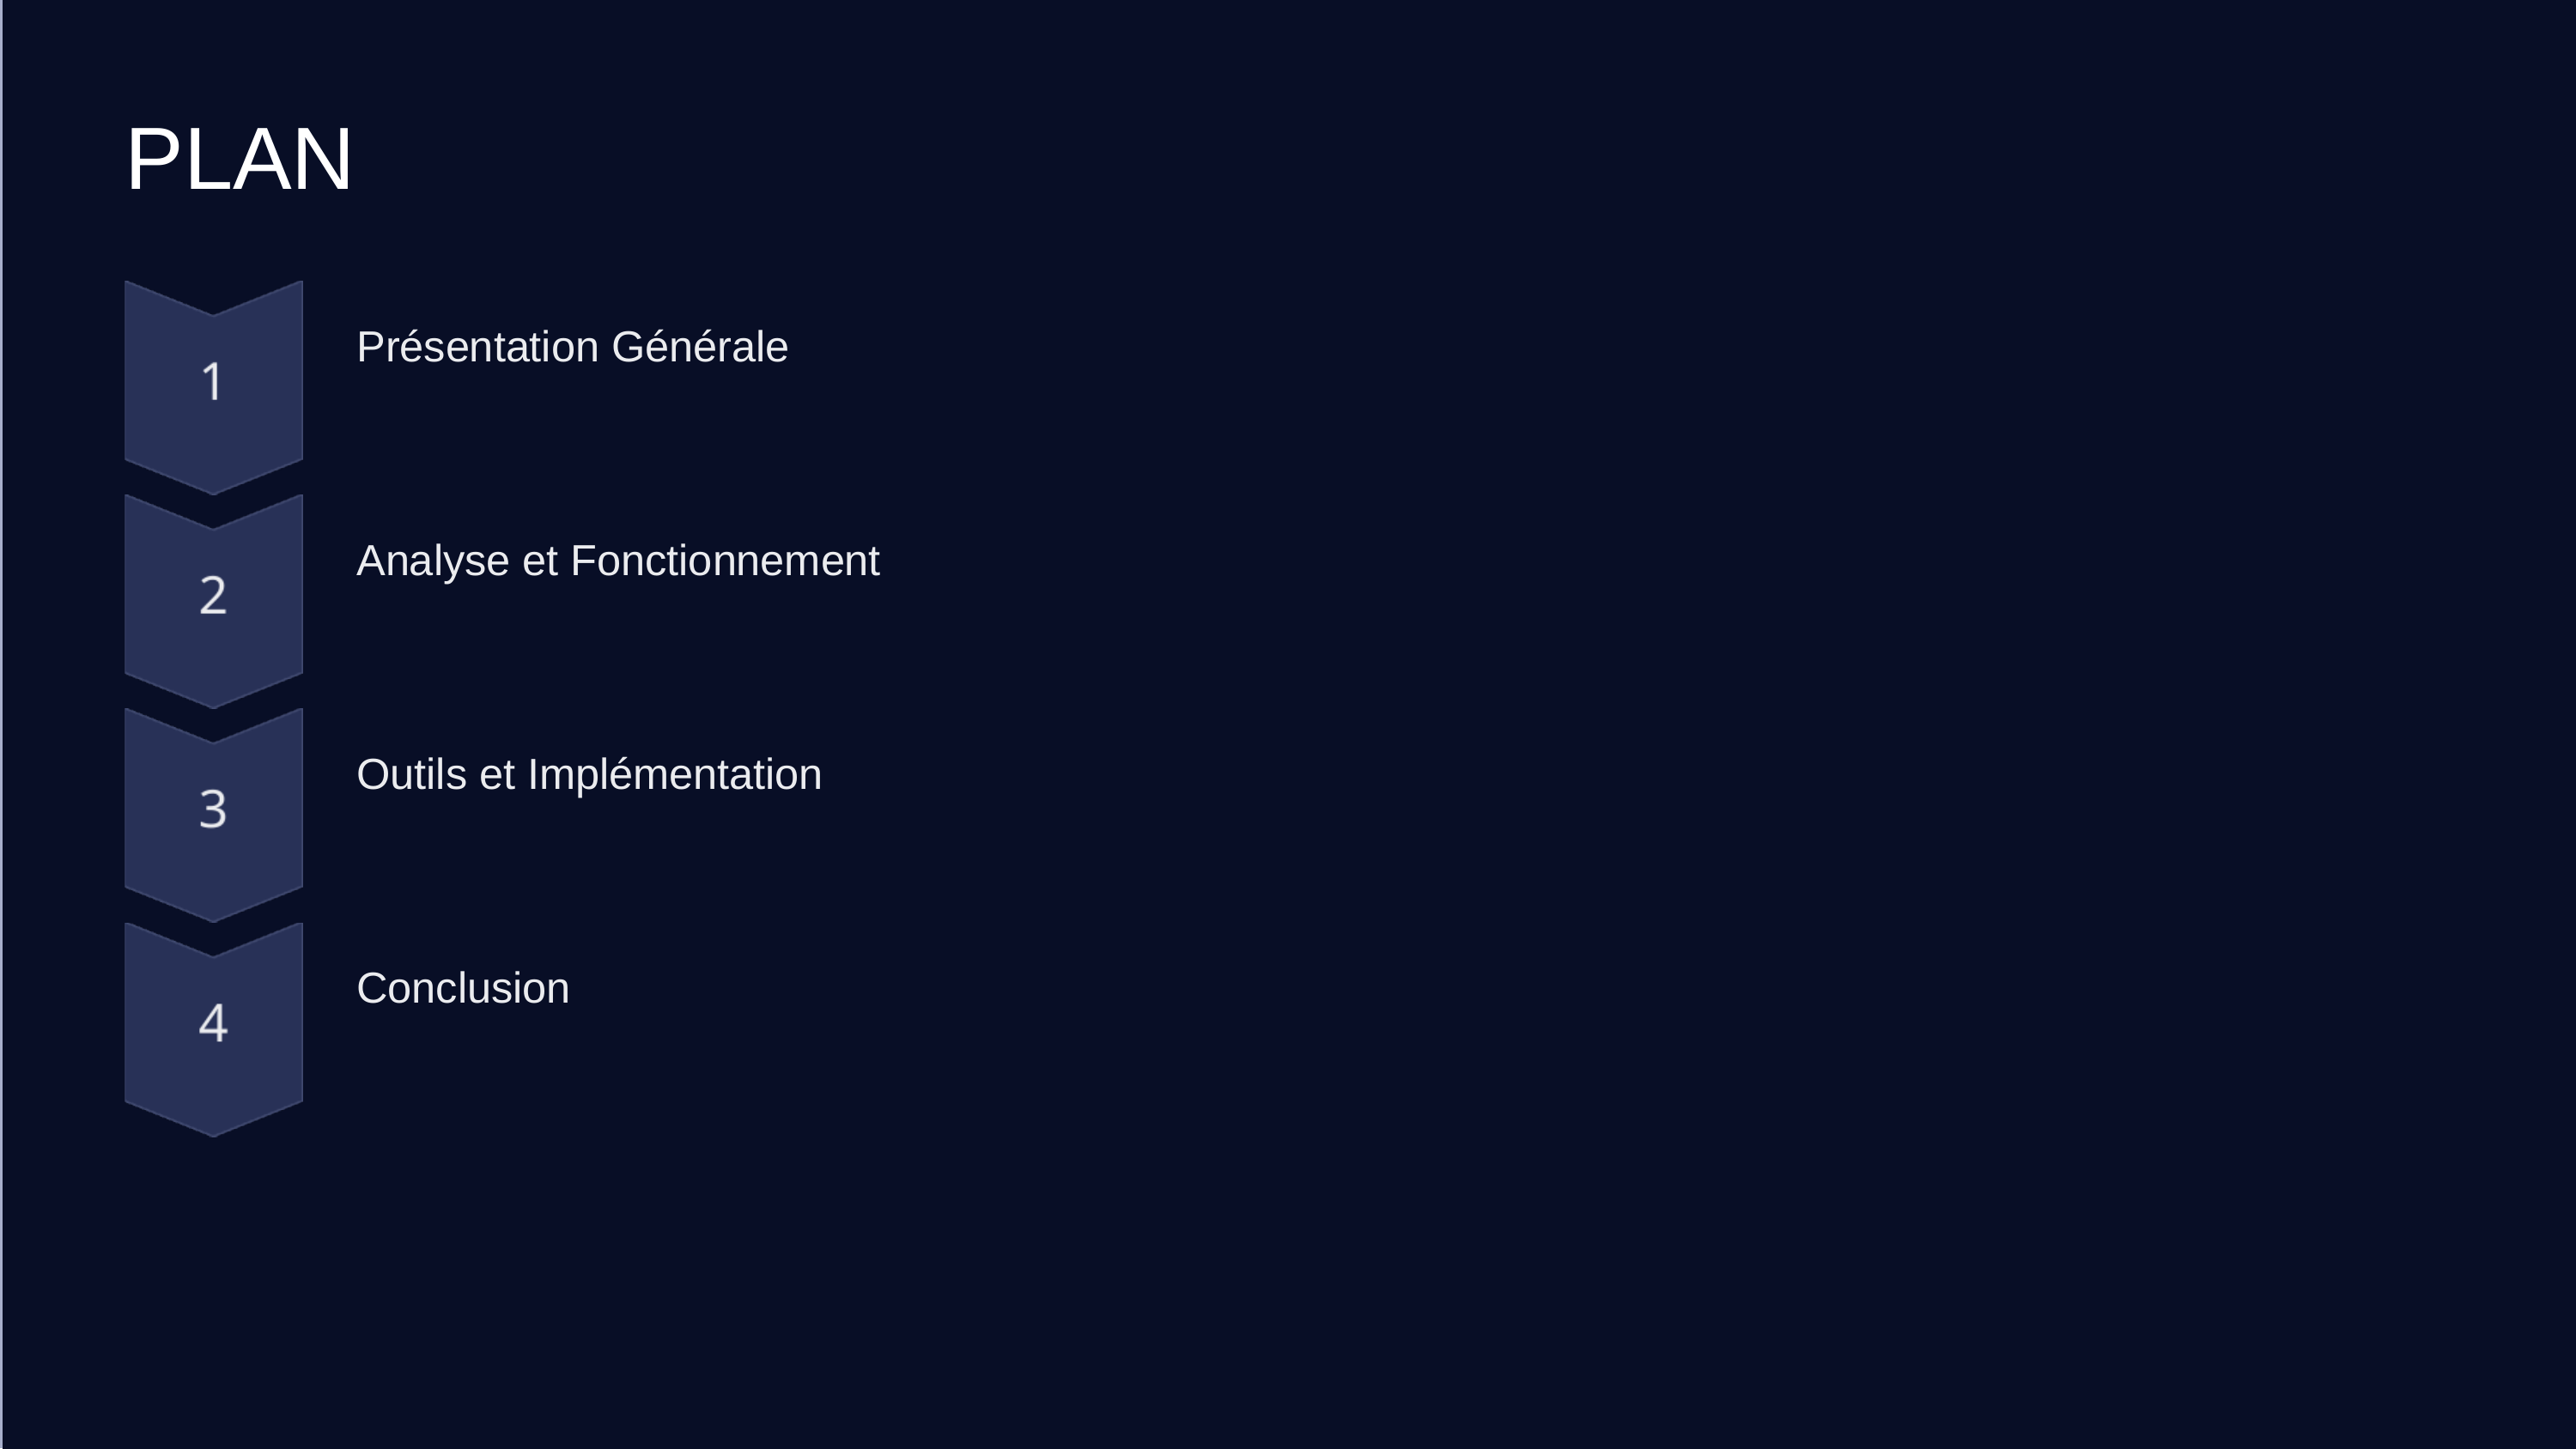

PLAN

Présentation Générale

Analyse et Fonctionnement

Outils et Implémentation

Conclusion